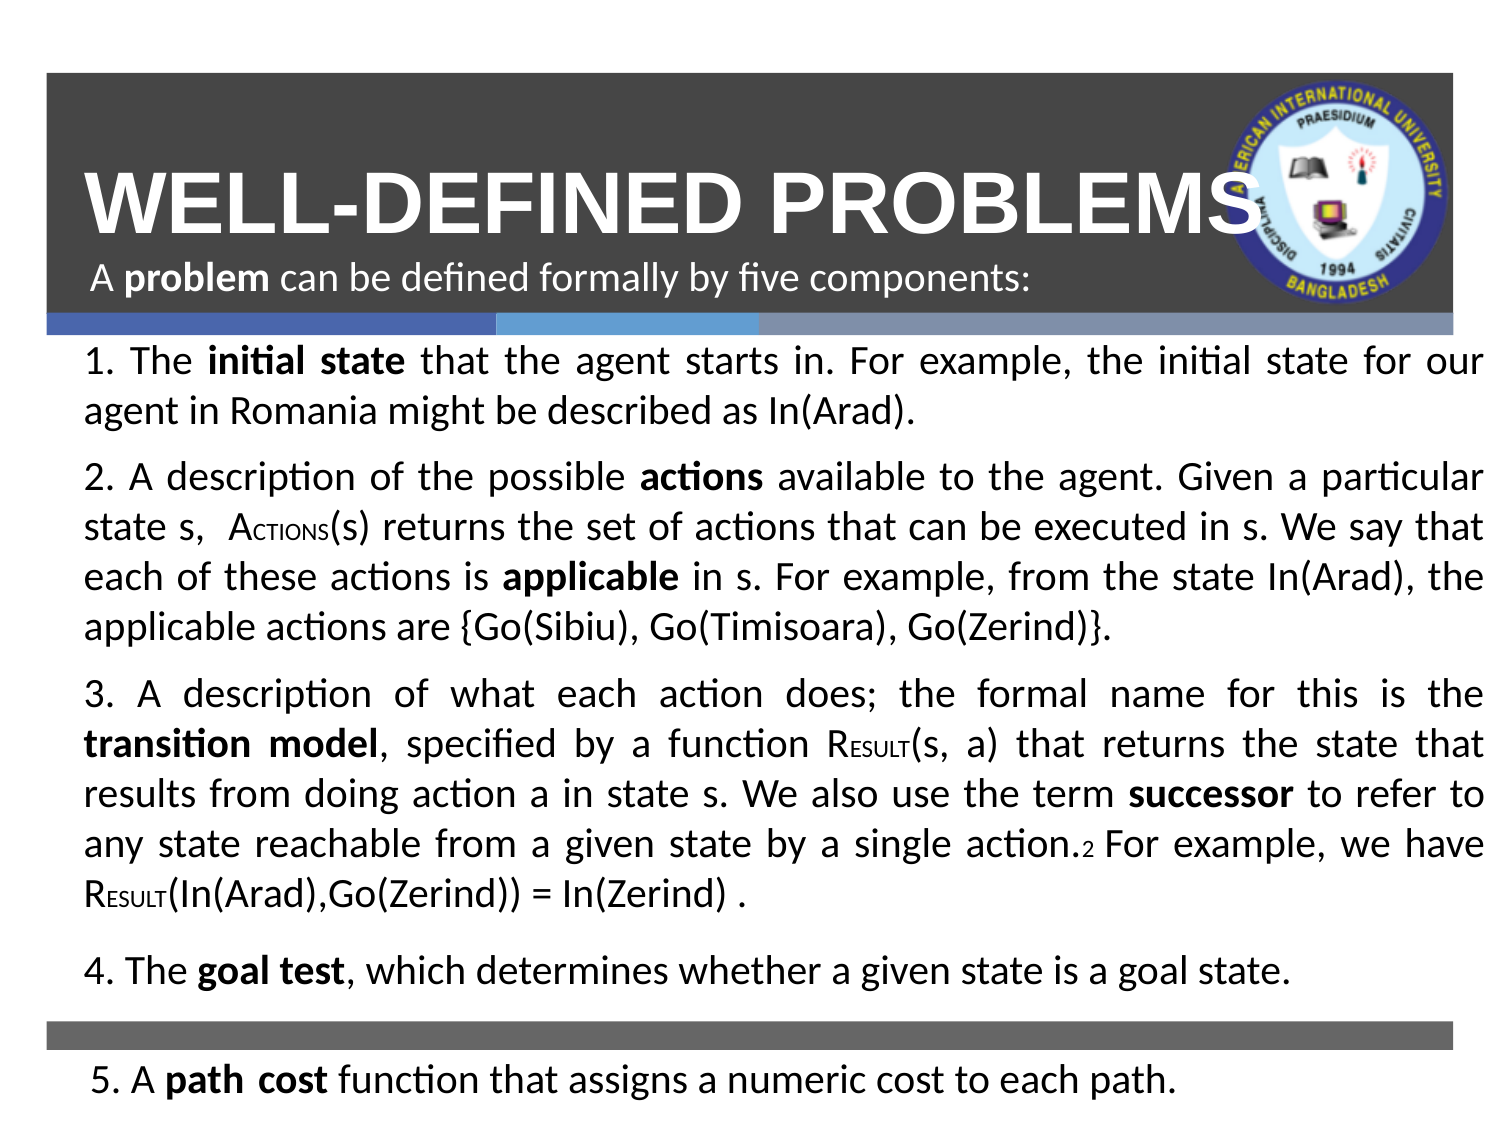

# WELL-DEFINED PROBLEMS
A problem can be defined formally by five components:
1. The initial state that the agent starts in. For example, the initial state for our agent in Romania might be described as In(Arad).
2. A description of the possible actions available to the agent. Given a particular state s,  ACTIONS(s) returns the set of actions that can be executed in s. We say that each of these actions is applicable in s. For example, from the state In(Arad), the applicable actions are {Go(Sibiu), Go(Timisoara), Go(Zerind)}.
3. A description of what each action does; the formal name for this is the transition model, specified by a function RESULT(s, a) that returns the state that results from doing action a in state s. We also use the term successor to refer to any state reachable from a given state by a single action.2 For example, we have RESULT(In(Arad),Go(Zerind)) = In(Zerind) .
4. The goal test, which determines whether a given state is a goal state.
5. A path  cost function that assigns a numeric cost to each path.